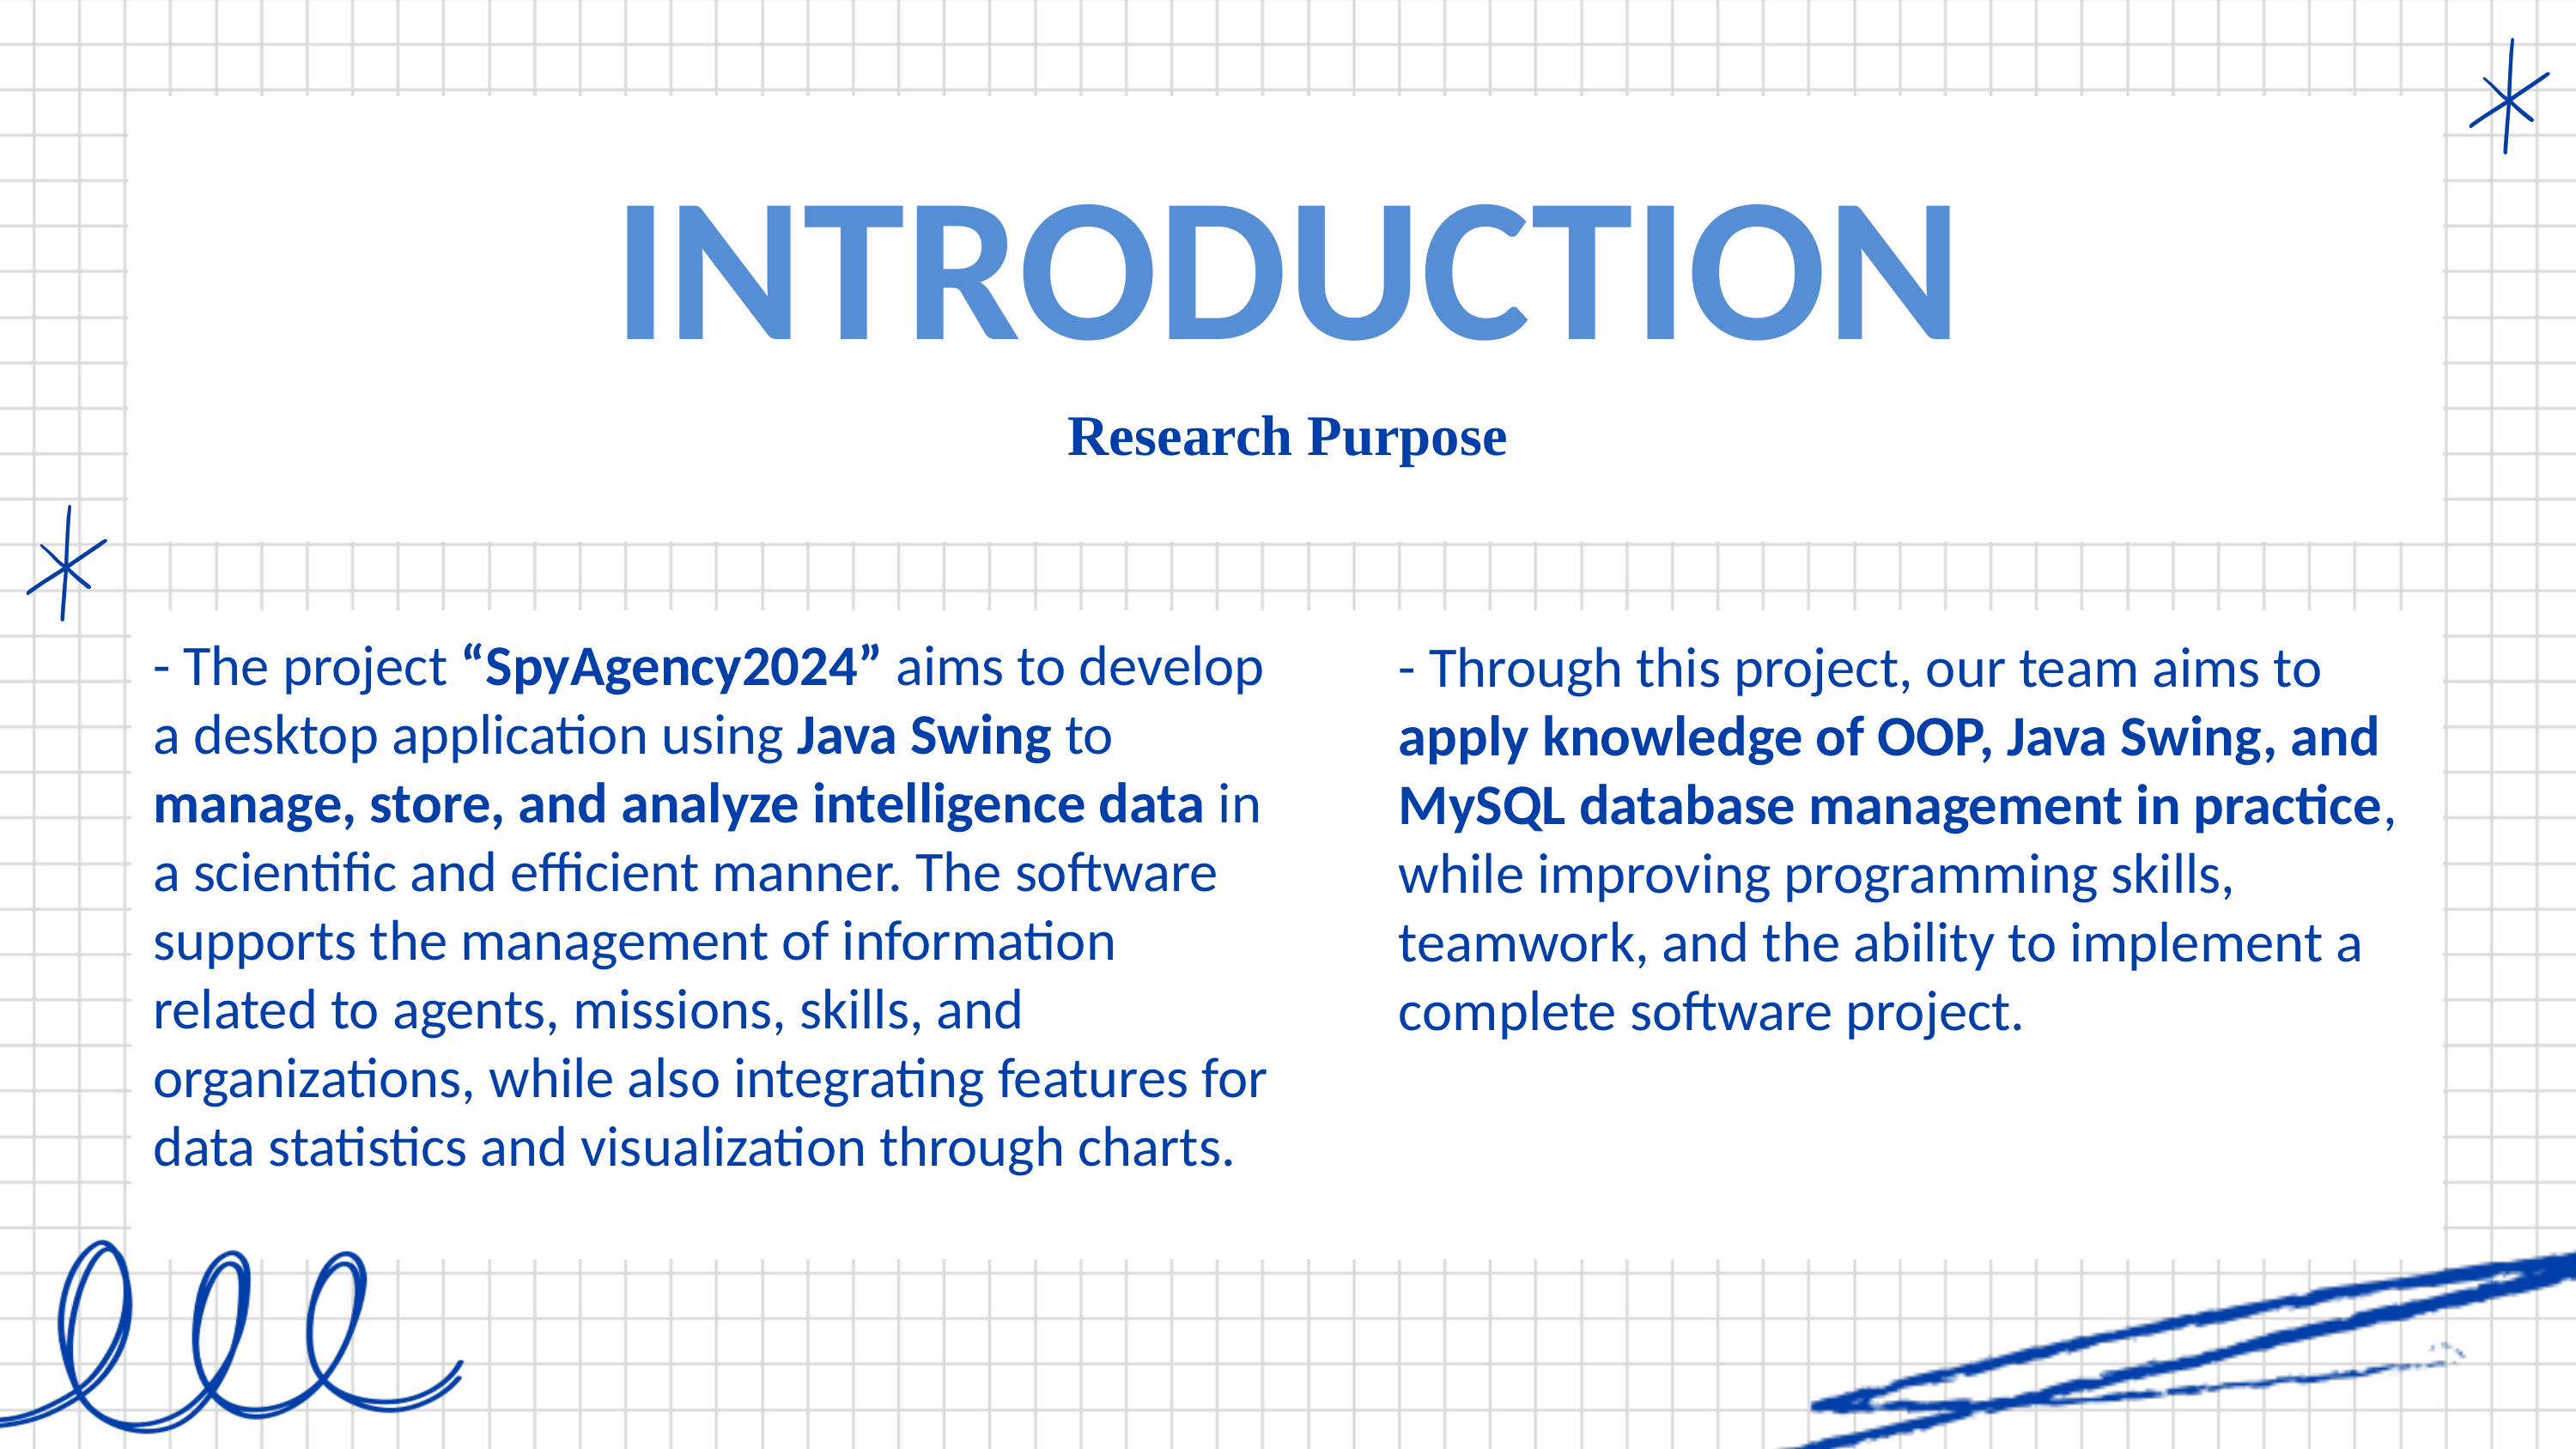

INTRODUCTION
Research Purpose

- The project “SpyAgency2024” aims to develop a desktop application using Java Swing to manage, store, and analyze intelligence data in a scientific and efficient manner. The software supports the management of information related to agents, missions, skills, and organizations, while also integrating features for data statistics and visualization through charts.
- Through this project, our team aims to apply knowledge of OOP, Java Swing, and MySQL database management in practice, while improving programming skills, teamwork, and the ability to implement a complete software project.